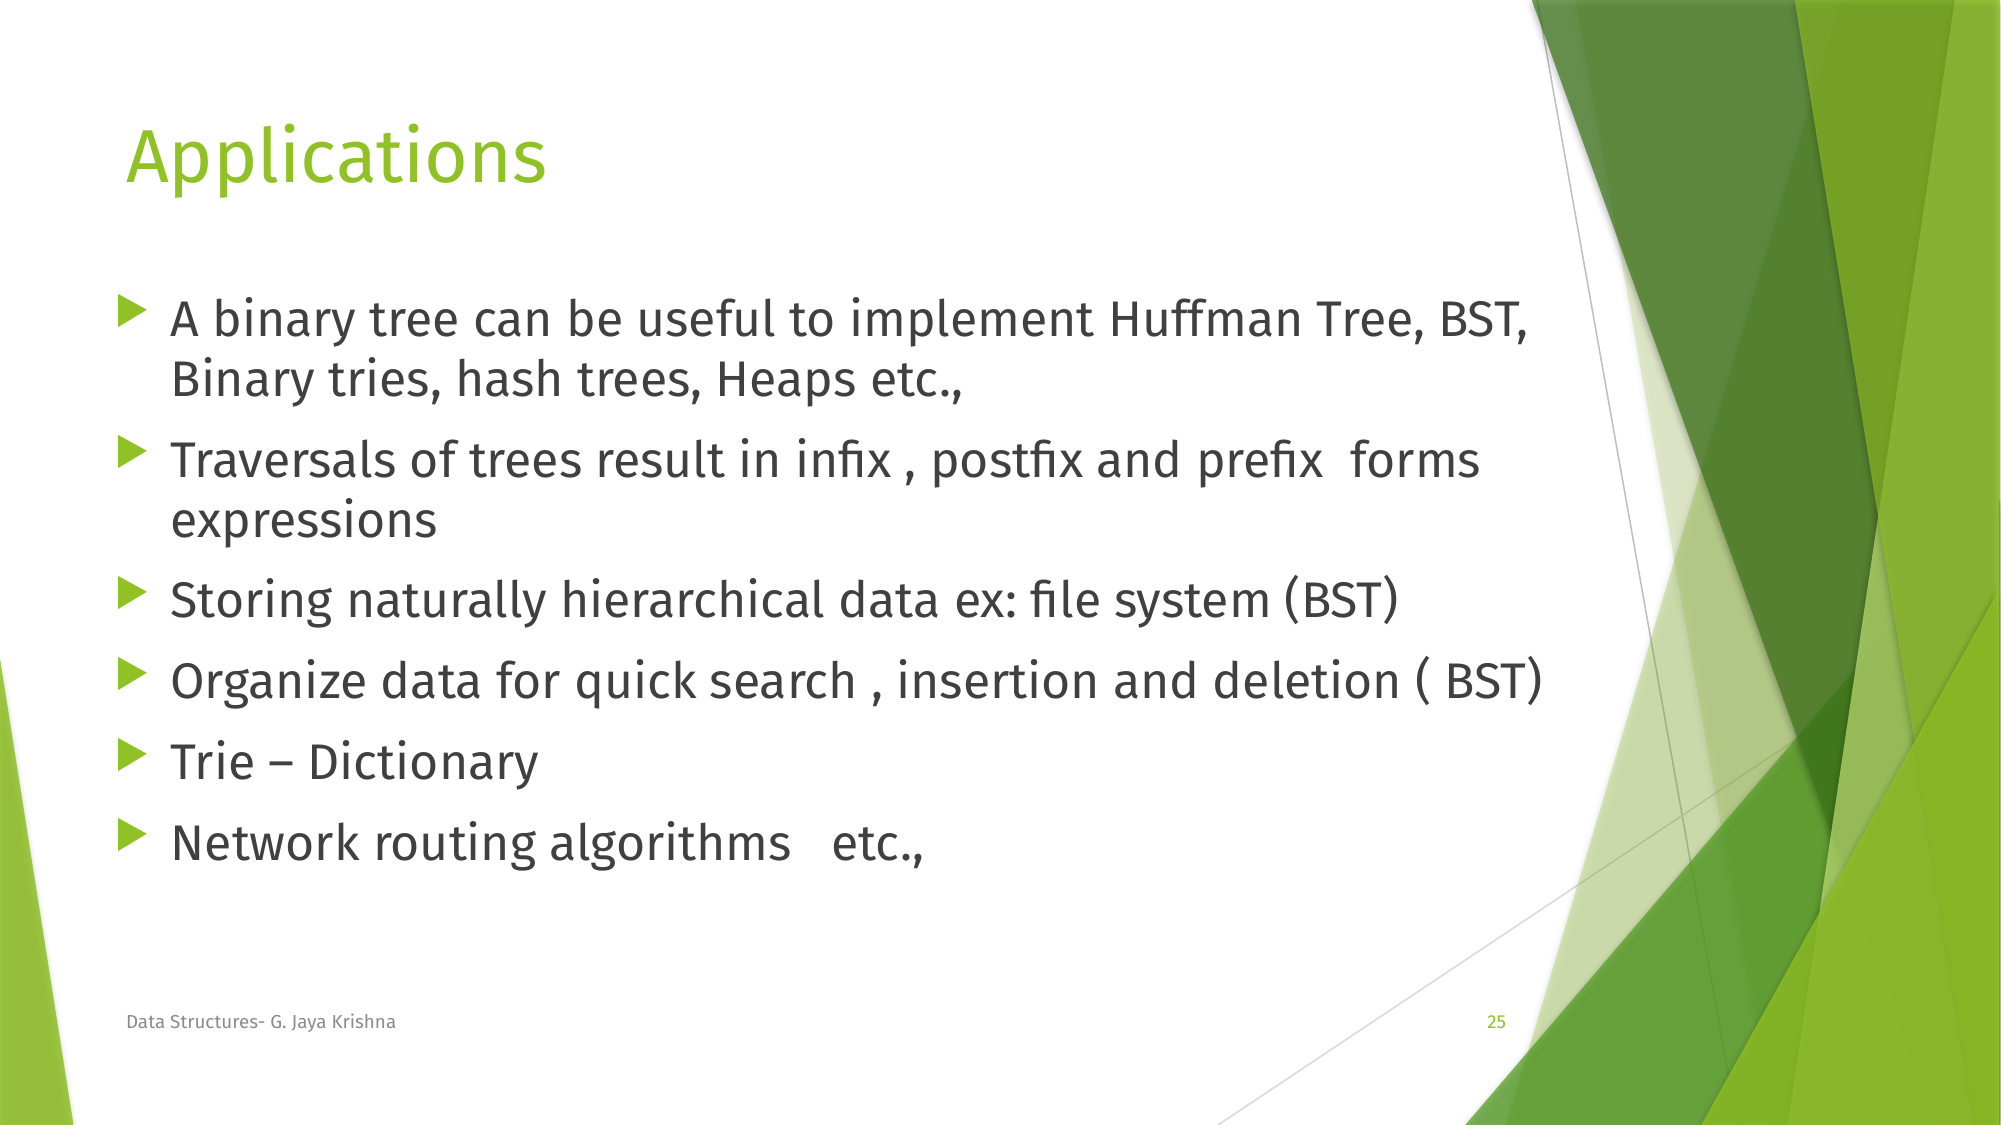

# Applications
A binary tree can be useful to implement Huffman Tree, BST, Binary tries, hash trees, Heaps etc.,
Traversals of trees result in infix , postfix and prefix  forms expressions
Storing naturally hierarchical data ex: file system (BST)
Organize data for quick search , insertion and deletion ( BST)
Trie – Dictionary
Network routing algorithms   etc.,

Data Structures- G. Jaya Krishna
25